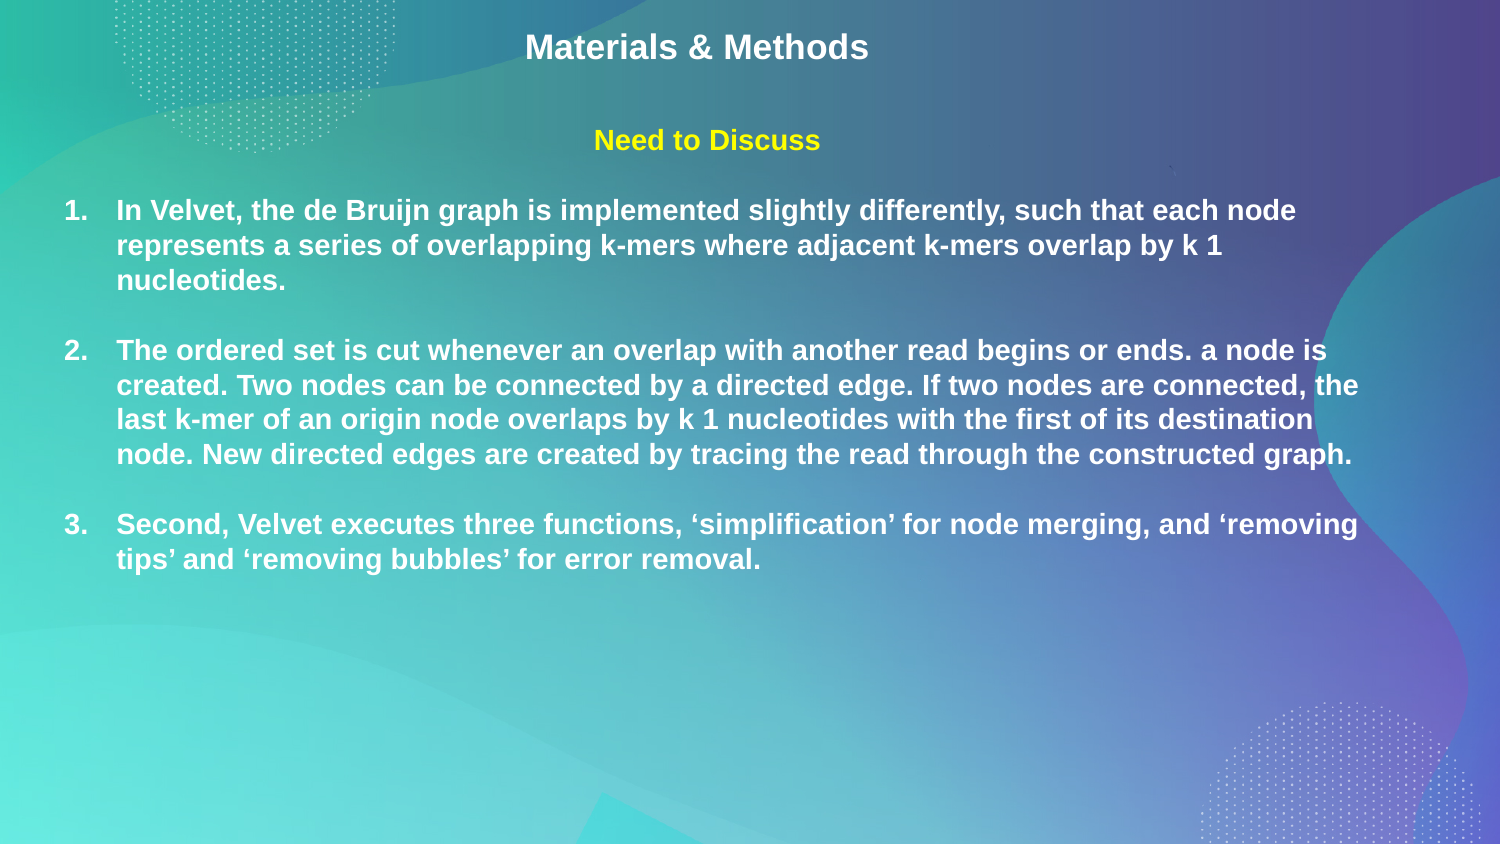

Materials & Methods
Need to Discuss

In Velvet, the de Bruijn graph is implemented slightly differently, such that each node represents a series of overlapping k-mers where adjacent k-mers overlap by k 1 nucleotides.

The ordered set is cut whenever an overlap with another read begins or ends. a node is created. Two nodes can be connected by a directed edge. If two nodes are connected, the last k-mer of an origin node overlaps by k 1 nucleotides with the first of its destination node. New directed edges are created by tracing the read through the constructed graph.

Second, Velvet executes three functions, ‘simplification’ for node merging, and ‘removing tips’ and ‘removing bubbles’ for error removal.